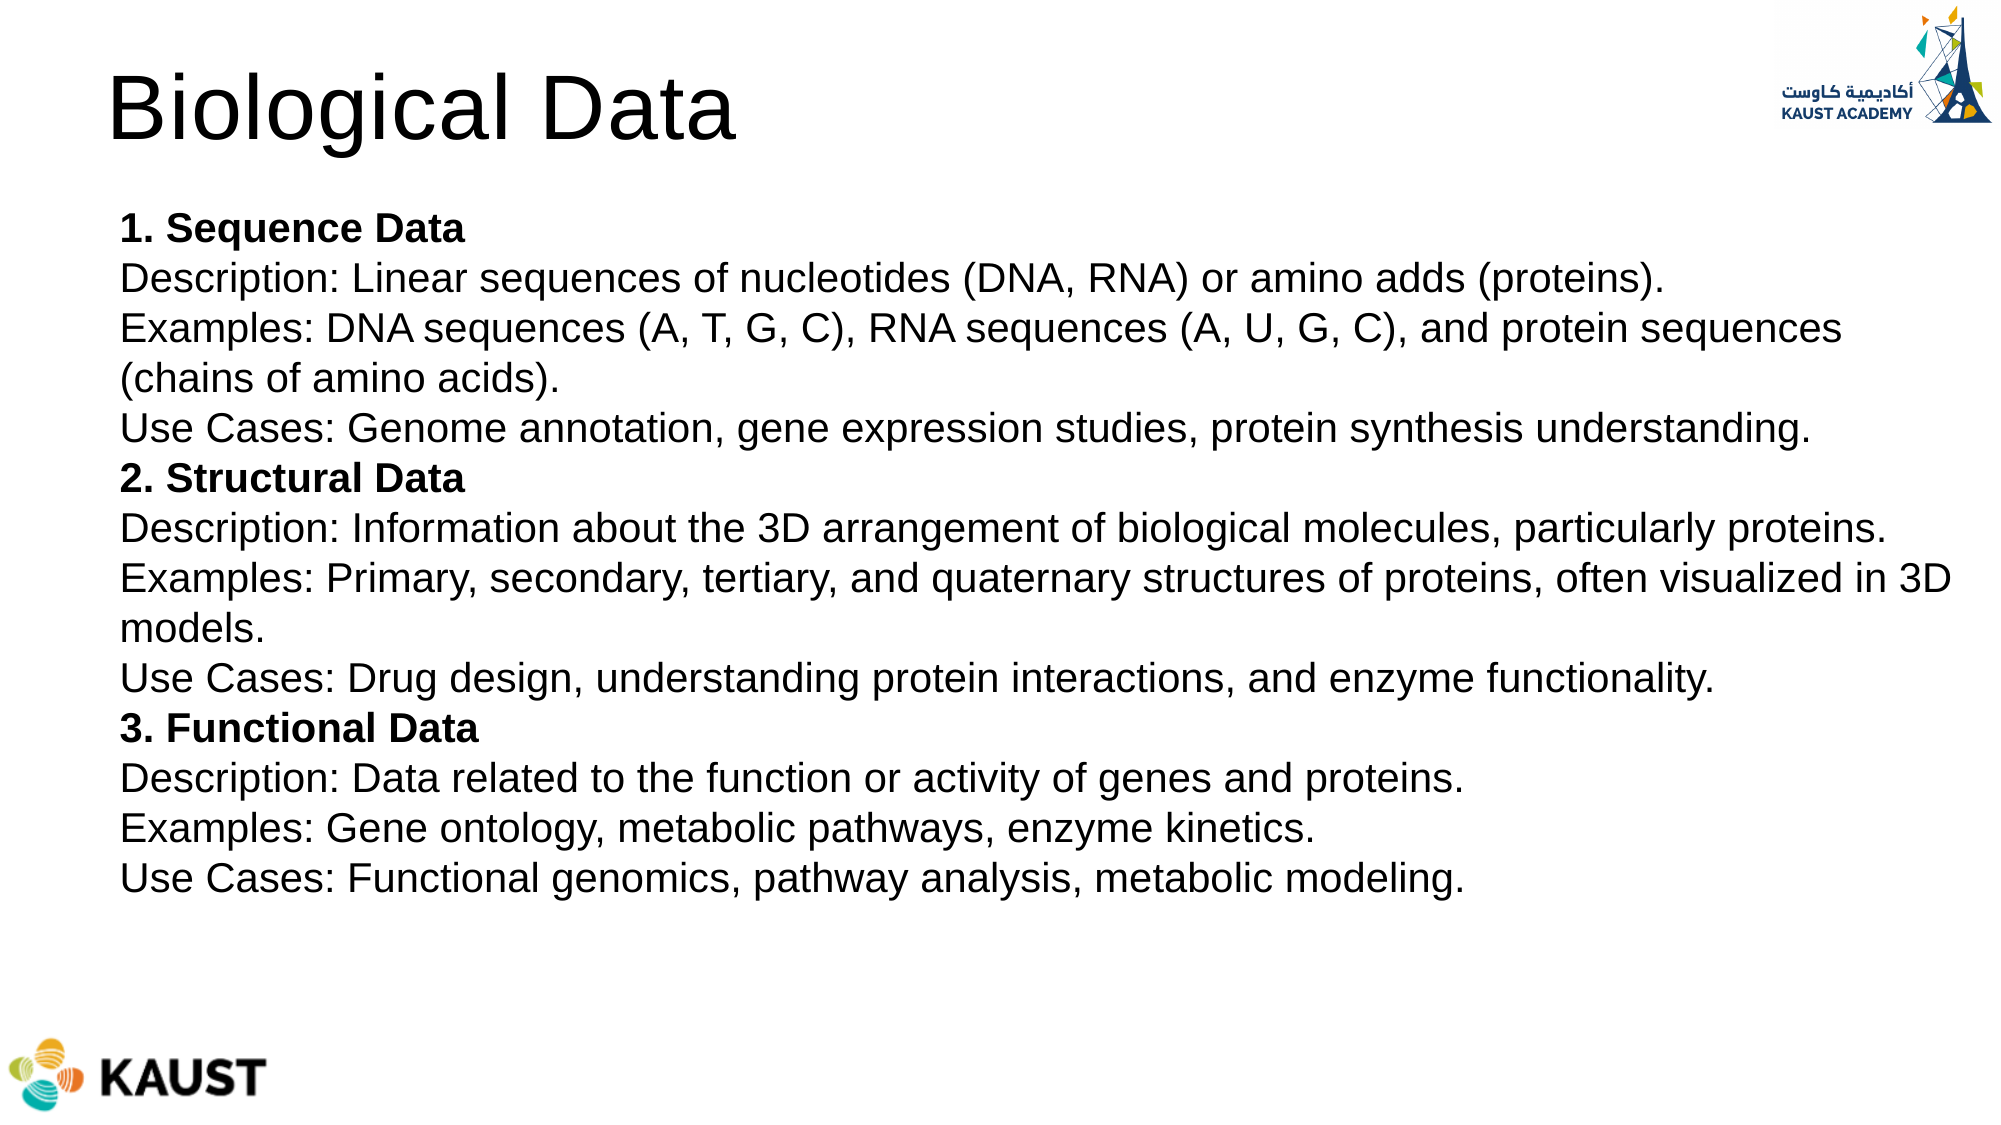

Biological Data
1. Sequence Data
Description: Linear sequences of nucleotides (DNA, RNA) or amino adds (proteins).
Examples: DNA sequences (A, T, G, C), RNA sequences (A, U, G, C), and protein sequences (chains of amino acids).
Use Cases: Genome annotation, gene expression studies, protein synthesis understanding.
2. Structural Data
Description: Information about the 3D arrangement of biological molecules, particularly proteins.
Examples: Primary, secondary, tertiary, and quaternary structures of proteins, often visualized in 3D models.
Use Cases: Drug design, understanding protein interactions, and enzyme functionality.
3. Functional Data
Description: Data related to the function or activity of genes and proteins.
Examples: Gene ontology, metabolic pathways, enzyme kinetics.
Use Cases: Functional genomics, pathway analysis, metabolic modeling.